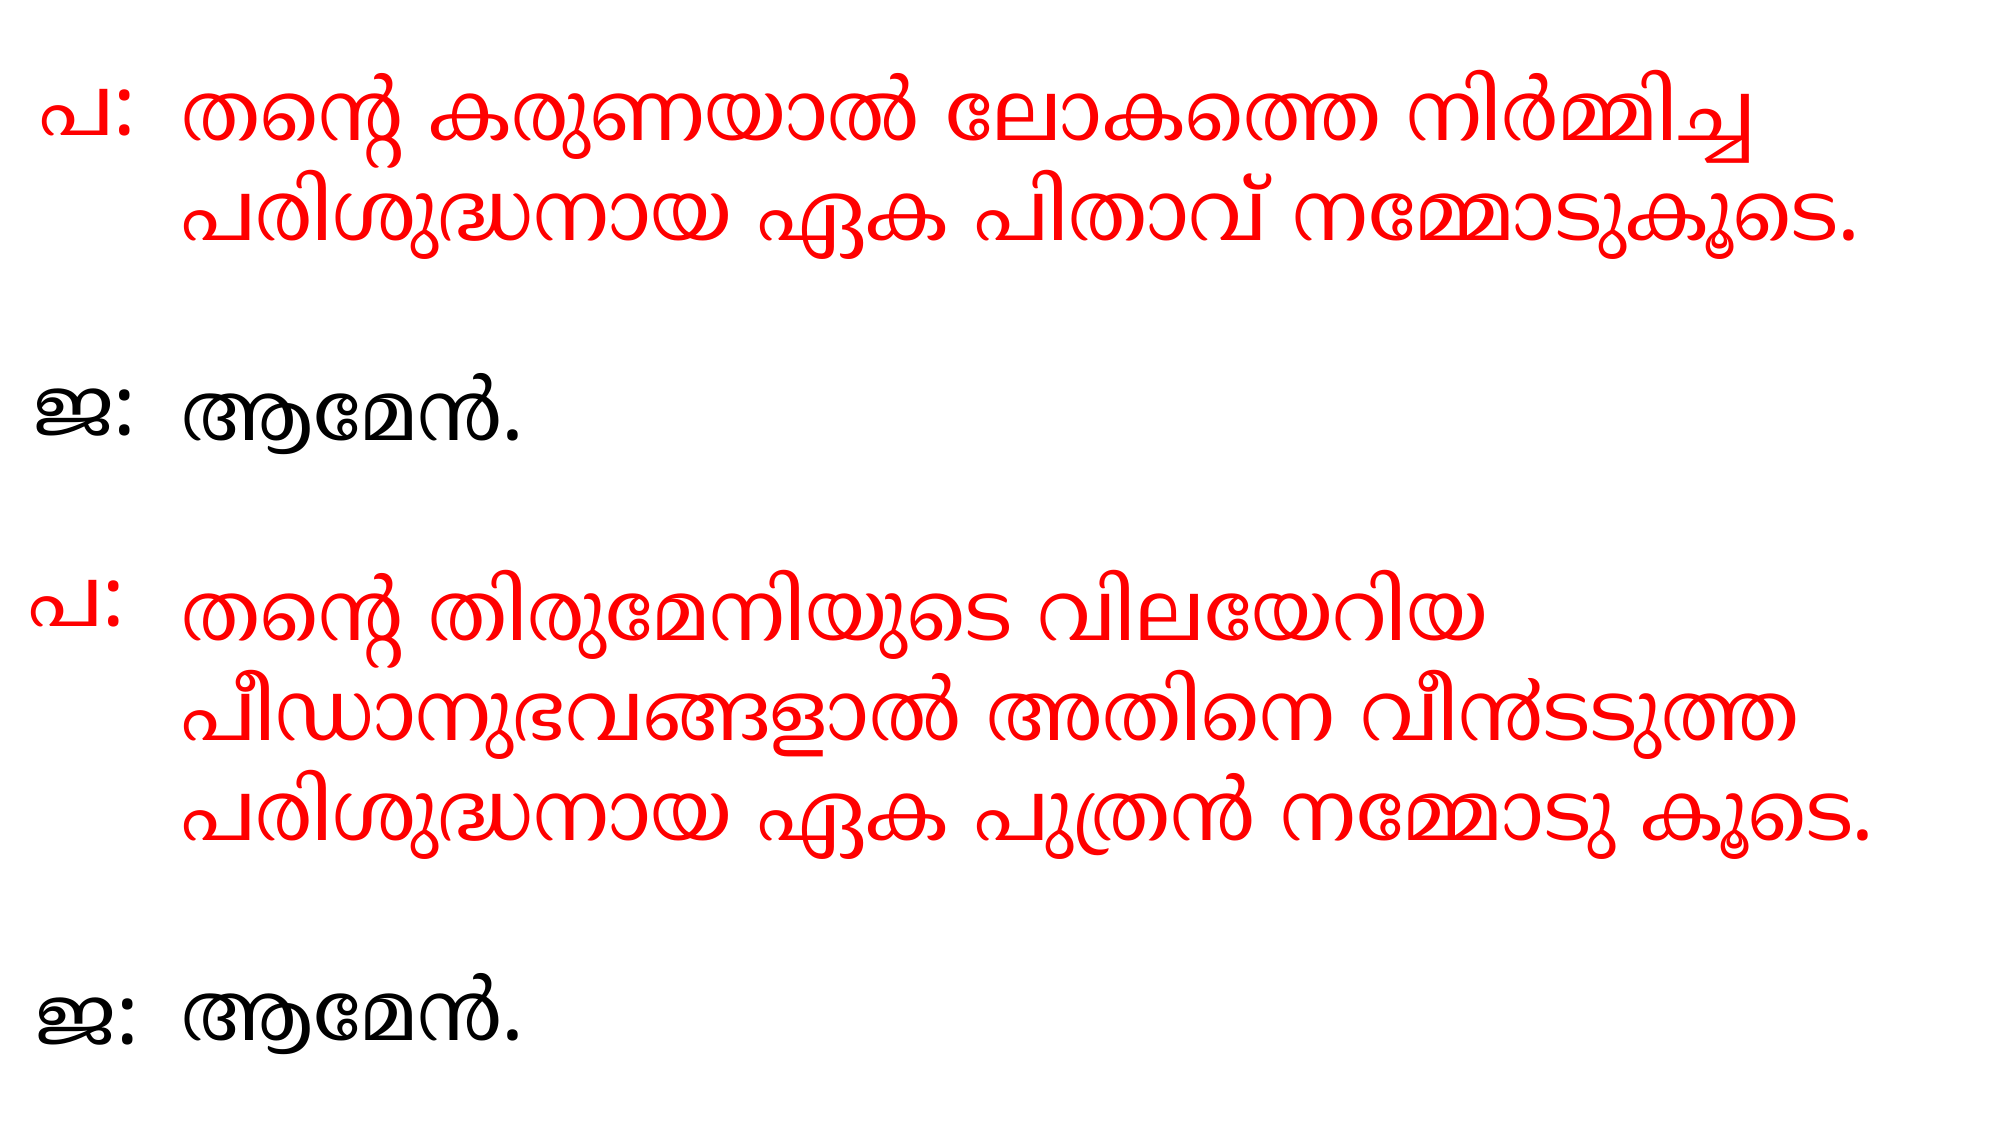

പ:
തന്‍റെ കരുണയാല്‍ ലോകത്തെ നിര്‍മ്മിച്ച പരിശുദ്ധനായ ഏക പിതാവ് നമ്മോടുകൂടെ.

ആമേന്‍.

തന്‍റെ തിരുമേനിയുടെ വിലയേറിയ പീഡാനുഭവങ്ങളാല്‍ അതിനെ വീ൯ടടുത്ത പരിശുദ്ധനായ ഏക പുത്രന്‍ നമ്മോടു കൂടെ.

ആമേന്‍.

ജ:
പ:
ജ: